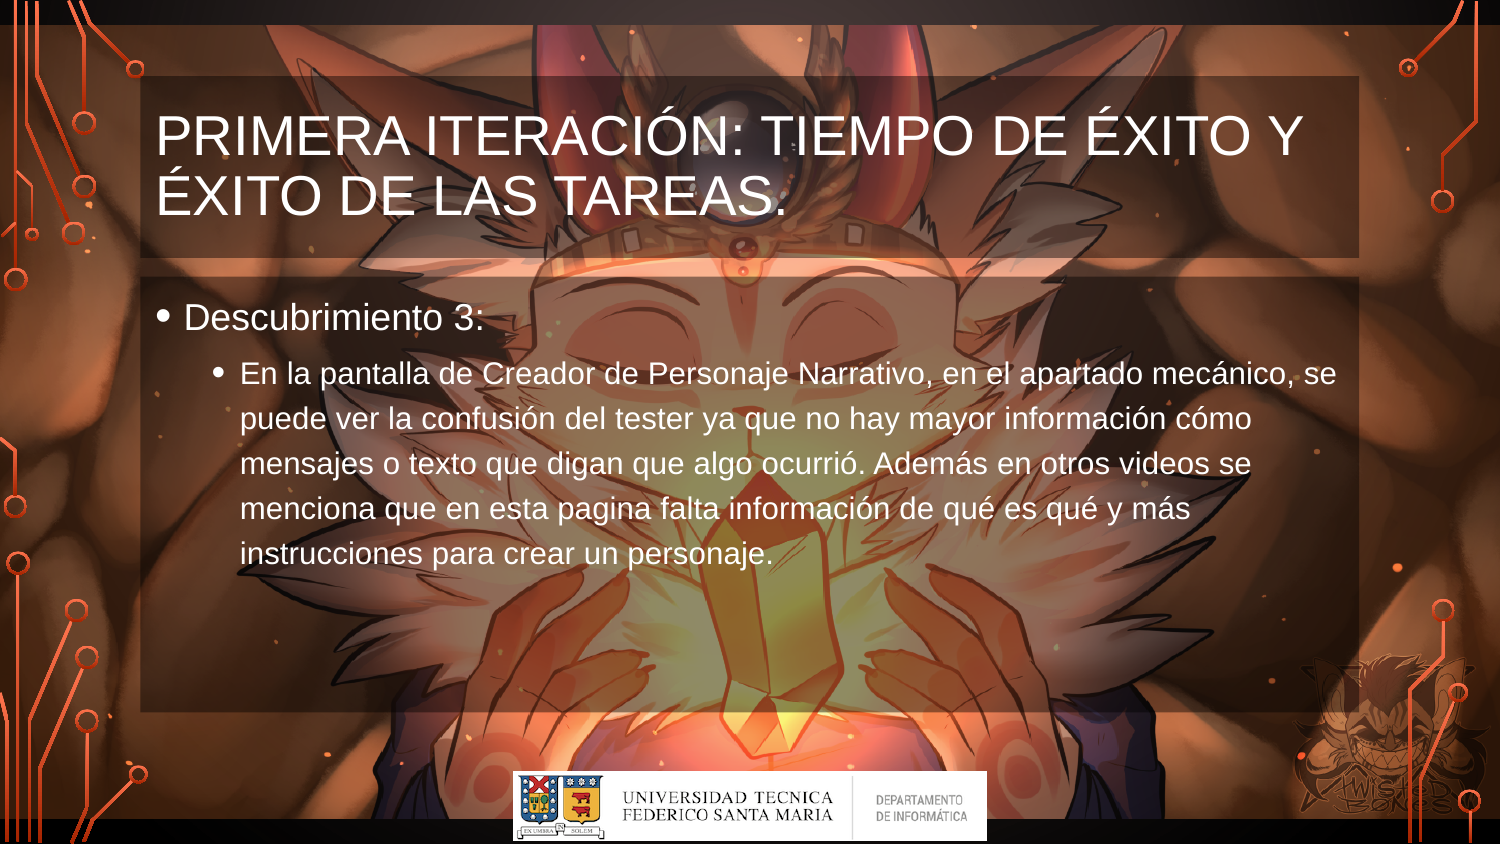

# Primera Iteración: Tiempo de Éxito y Éxito de las Tareas.
Descubrimiento 3:
En la pantalla de Creador de Personaje Narrativo, en el apartado mecánico, se puede ver la confusión del tester ya que no hay mayor información cómo mensajes o texto que digan que algo ocurrió. Además en otros videos se menciona que en esta pagina falta información de qué es qué y más instrucciones para crear un personaje.